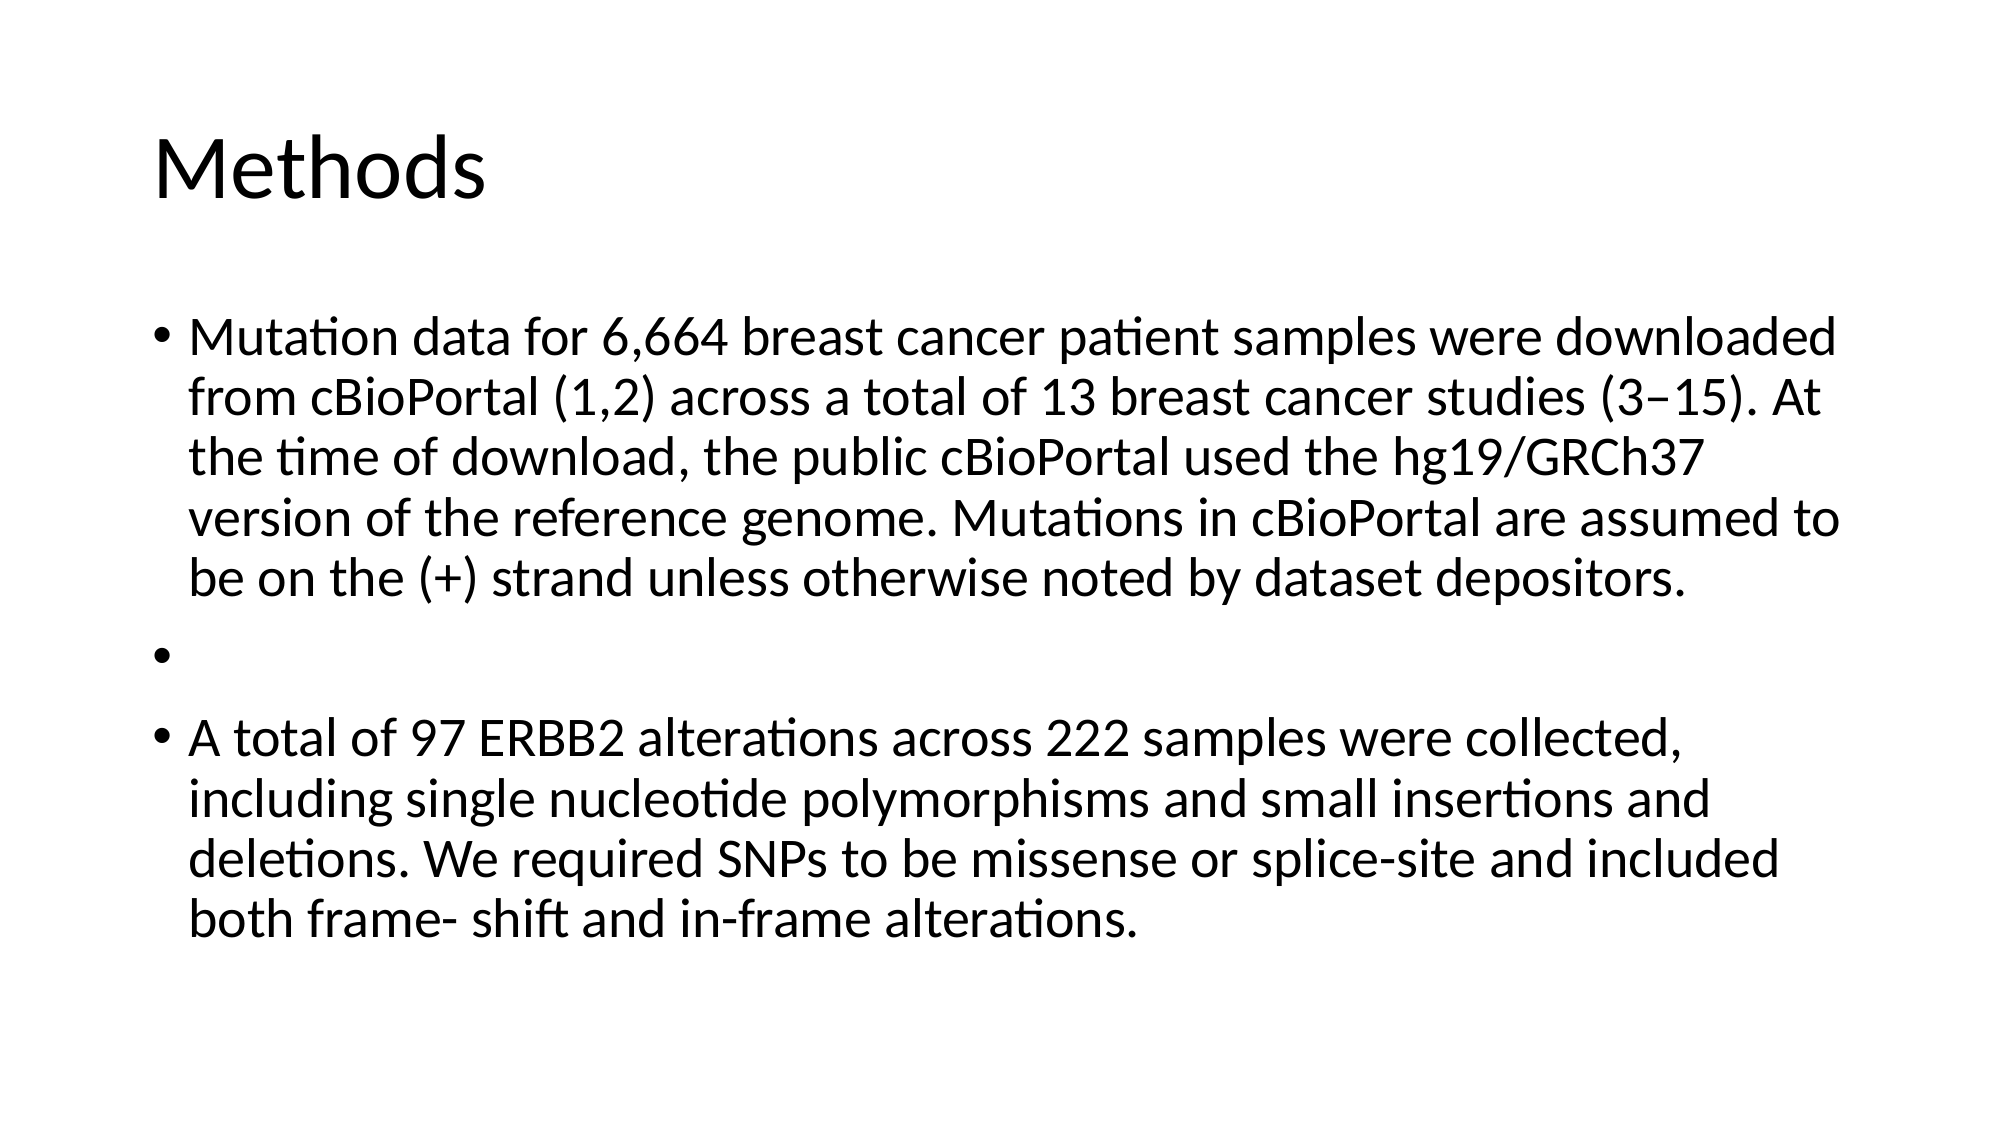

# Methods
Mutation data for 6,664 breast cancer patient samples were downloaded from cBioPortal (1,2) across a total of 13 breast cancer studies (3–15). At the time of download, the public cBioPortal used the hg19/GRCh37 version of the reference genome. Mutations in cBioPortal are assumed to be on the (+) strand unless otherwise noted by dataset depositors.

A total of 97 ERBB2 alterations across 222 samples were collected, including single nucleotide polymorphisms and small insertions and deletions. We required SNPs to be missense or splice-site and included both frame- shift and in-frame alterations.